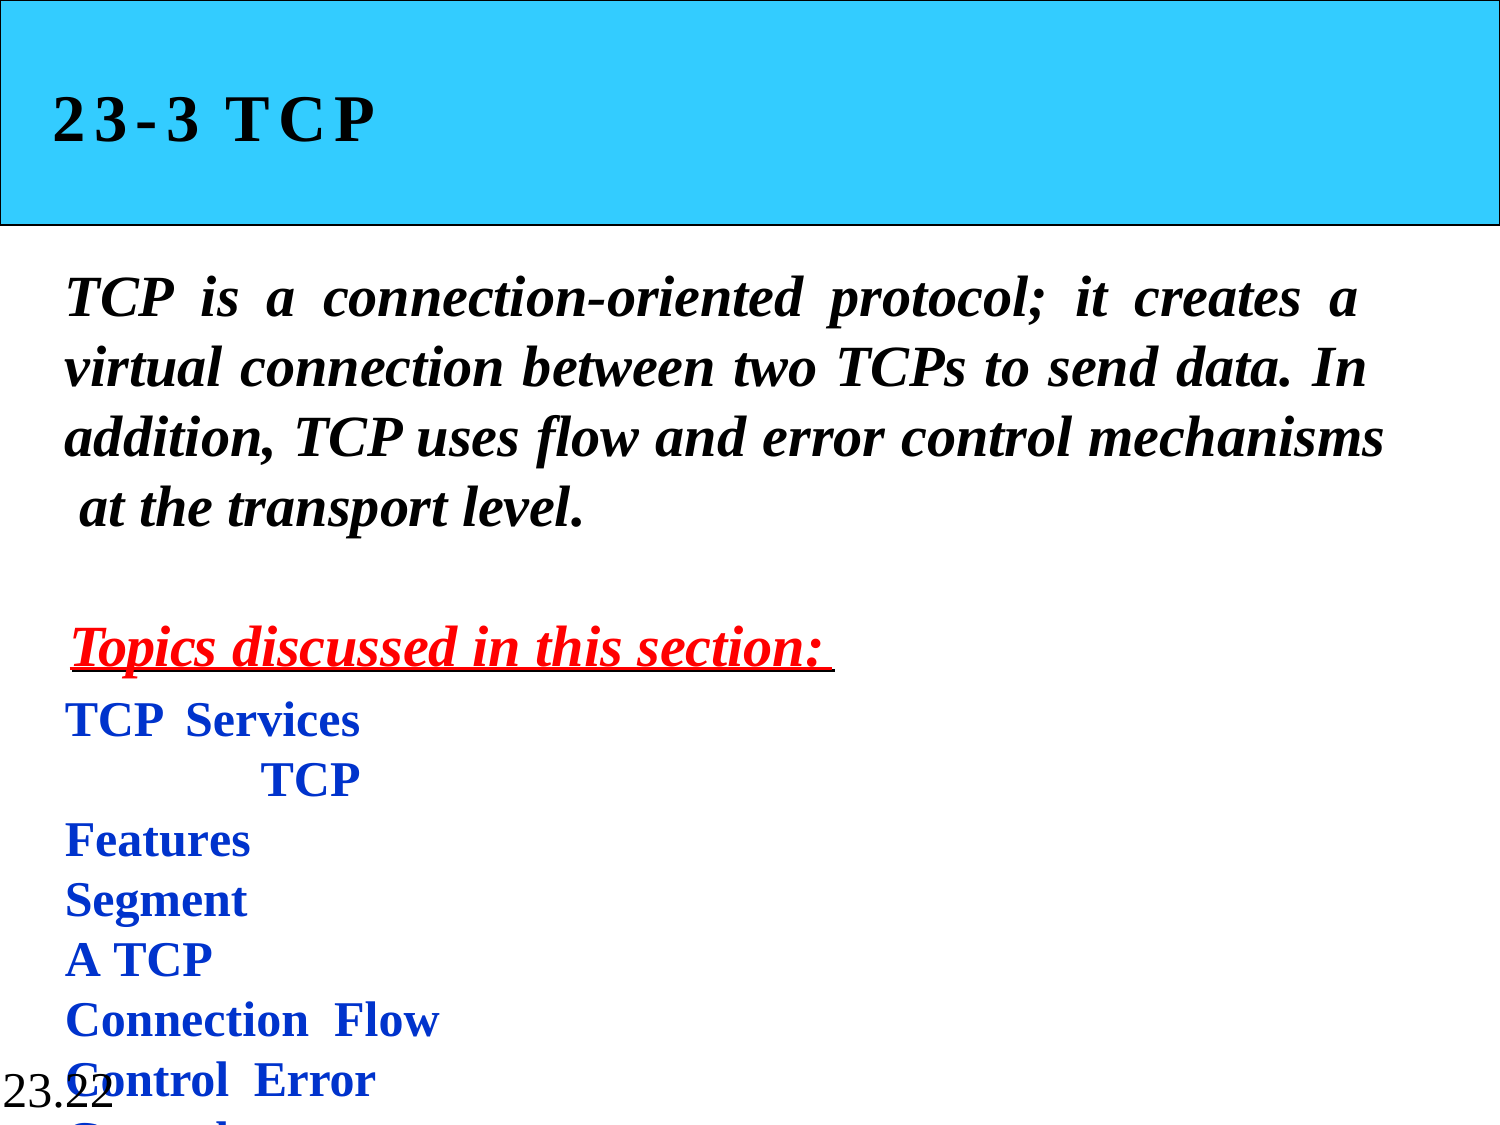

# 23-3 TCP
TCP is a connection-oriented protocol; it creates a  virtual connection between two TCPs to send data. In  addition, TCP uses flow and error control mechanisms  at the transport level.

Topics discussed in this section:
TCP Services  TCP Features  Segment
A TCP Connection  Flow Control  Error Control

23.22